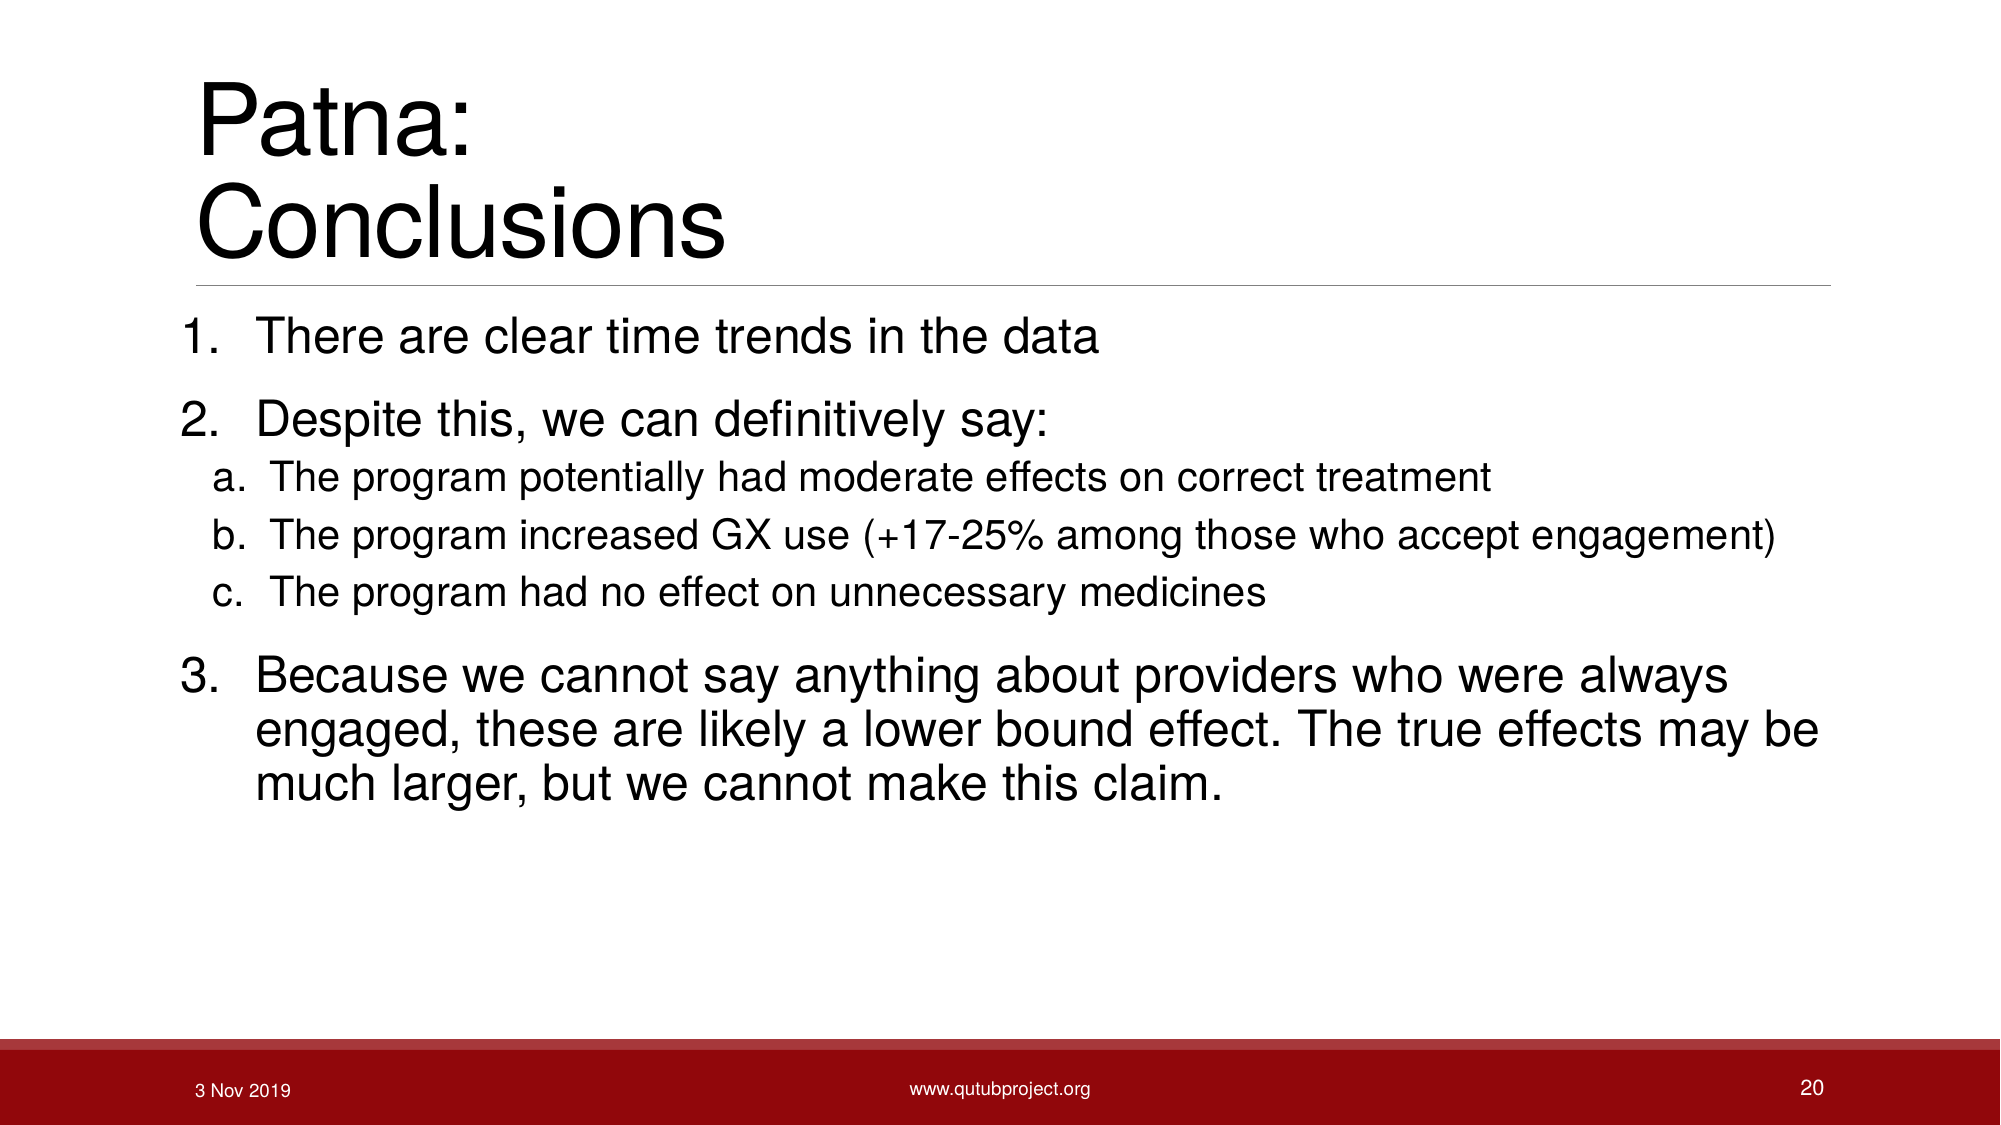

# Patna: Conclusions
There are clear time trends in the data
Despite this, we can definitively say:
The program potentially had moderate effects on correct treatment
The program increased GX use (+17-25% among those who accept engagement)
The program had no effect on unnecessary medicines
Because we cannot say anything about providers who were always engaged, these are likely a lower bound effect. The true effects may be much larger, but we cannot make this claim.
3 Nov 2019
www.qutubproject.org
20